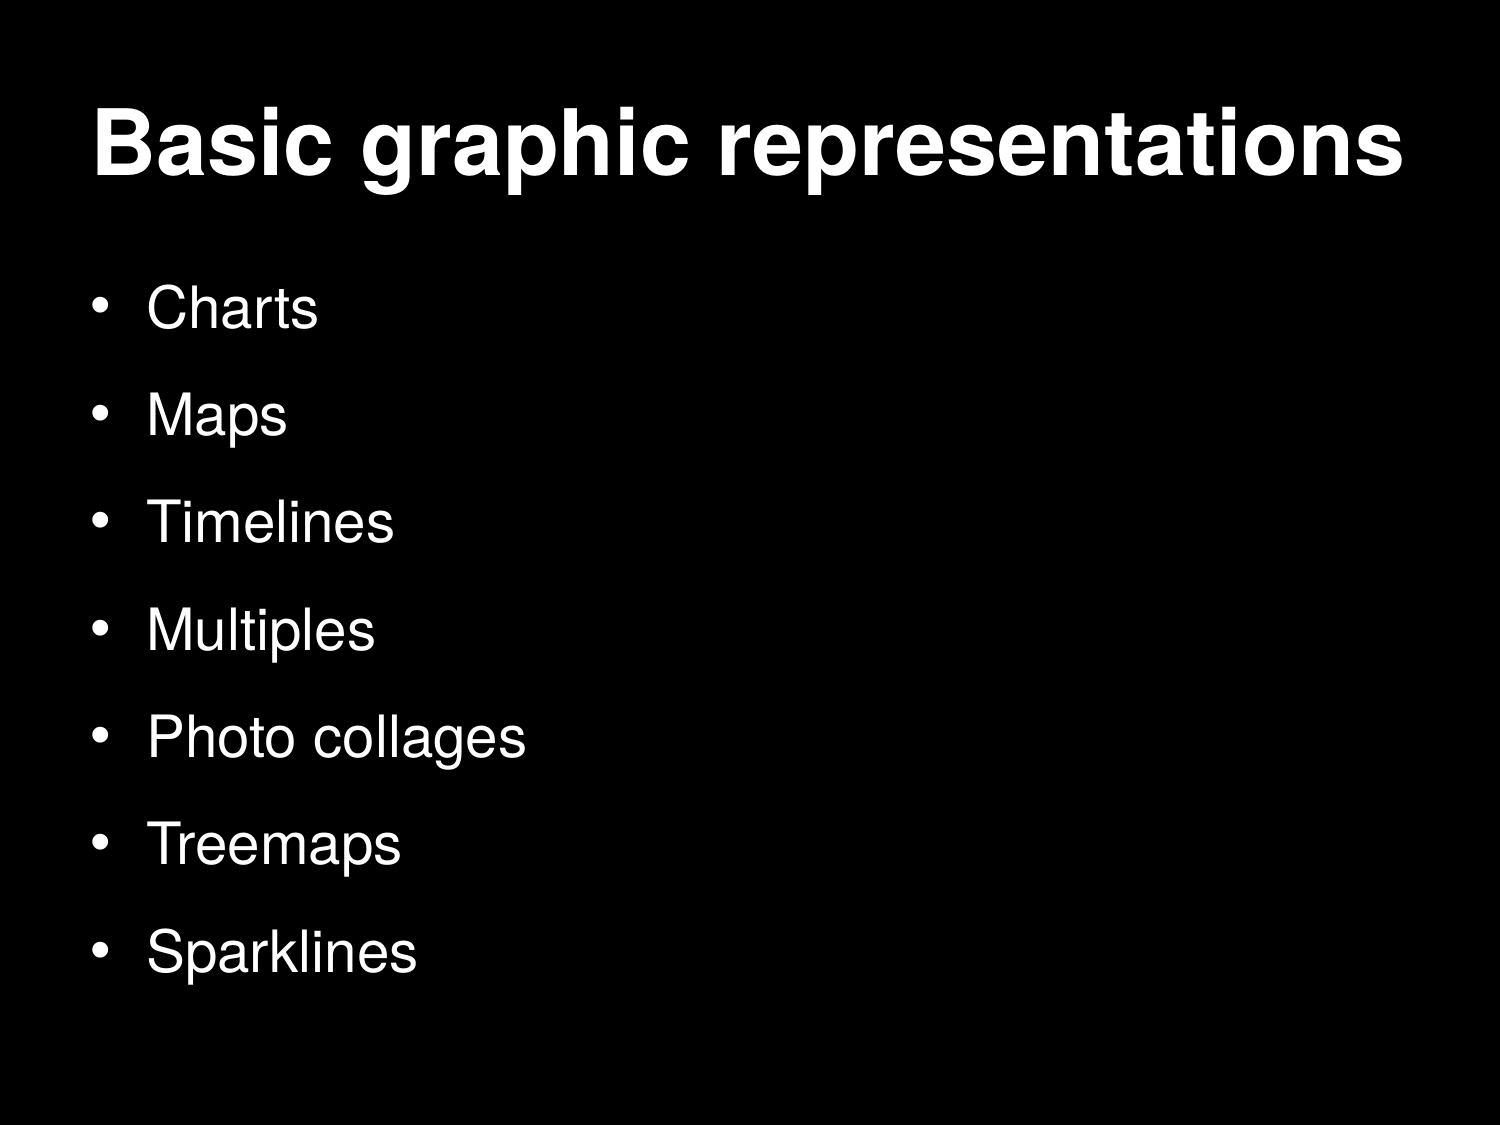

# Basic graphic representations
Charts
Maps
Timelines
Multiples
Photo collages
Treemaps
Sparklines